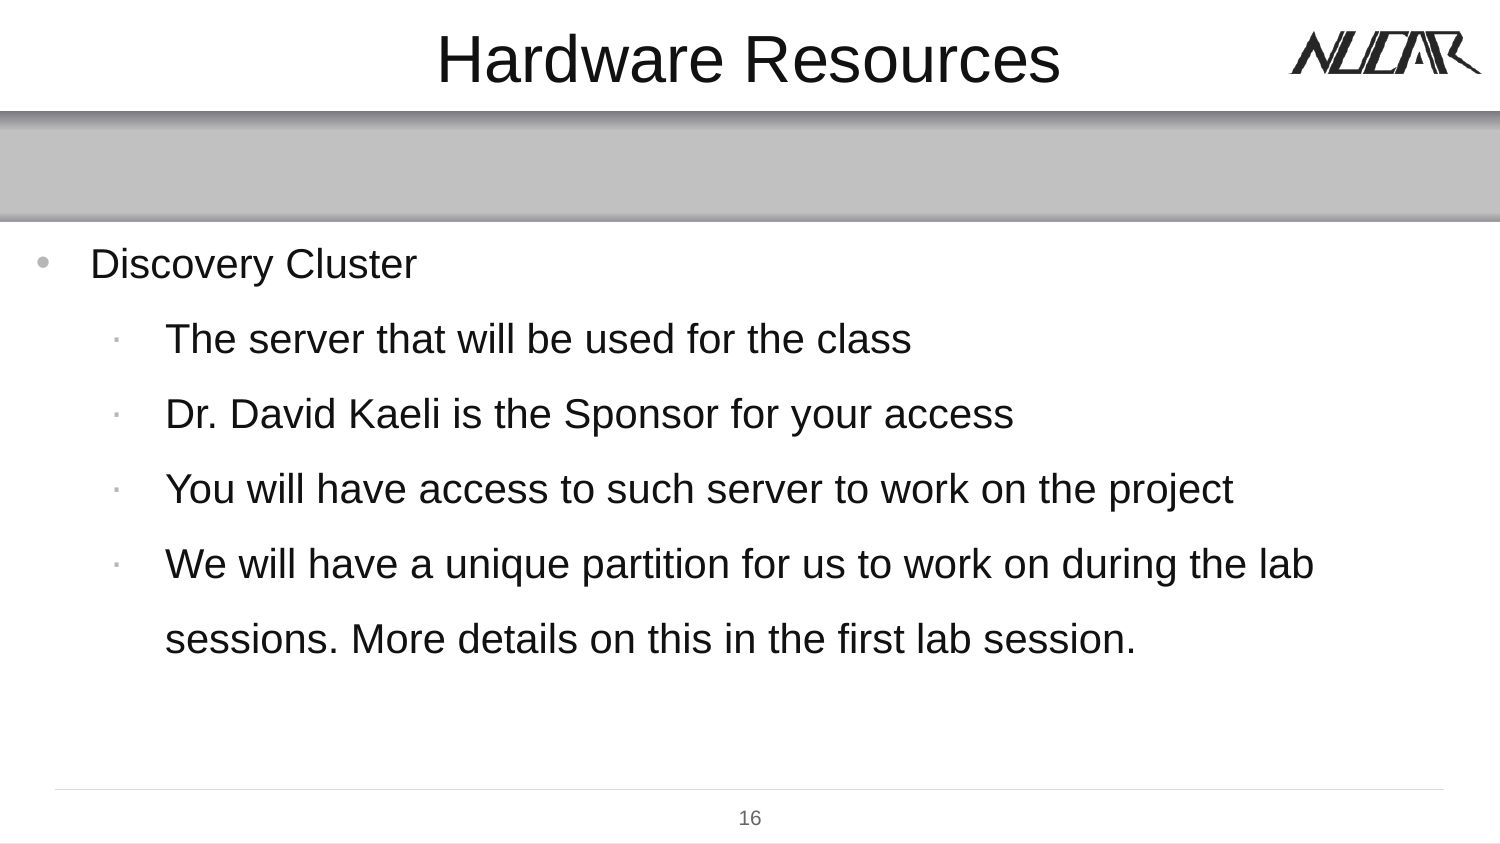

# Hardware Resources
Discovery Cluster
The server that will be used for the class
Dr. David Kaeli is the Sponsor for your access
You will have access to such server to work on the project
We will have a unique partition for us to work on during the lab sessions. More details on this in the first lab session.

16